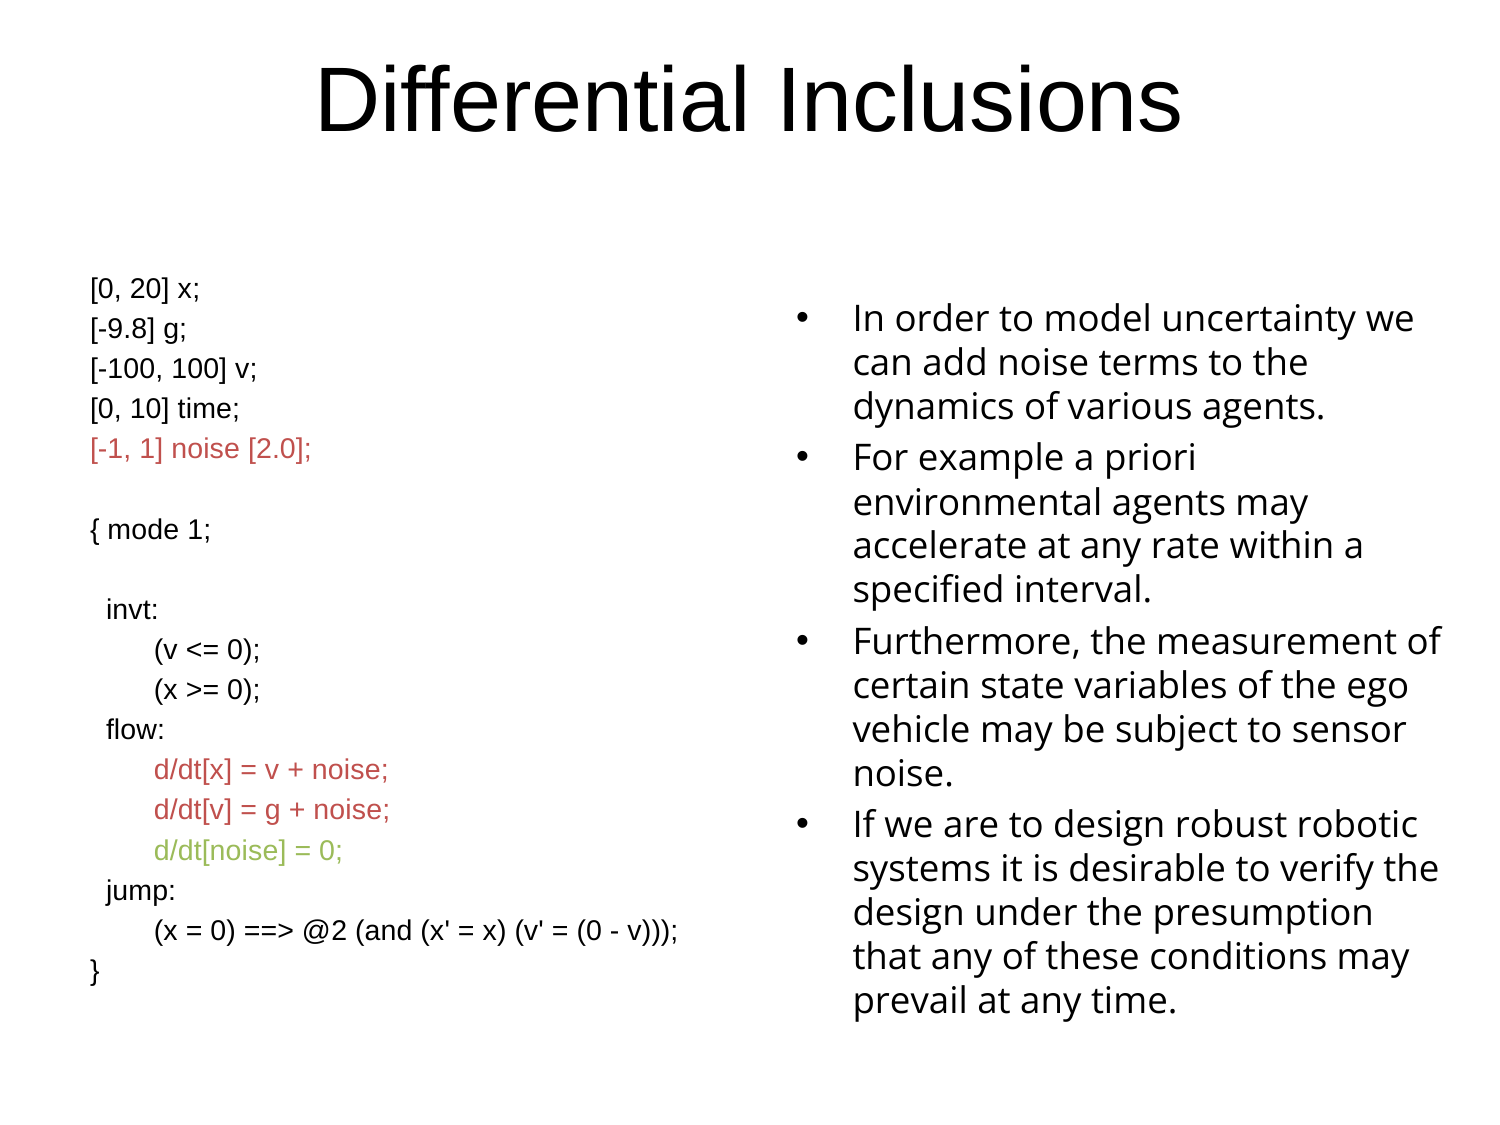

# Differential Inclusions
[0, 20] x;
[-9.8] g;
[-100, 100] v;
[0, 10] time;
[-1, 1] noise [2.0];

{ mode 1;

  invt:
        (v <= 0);
        (x >= 0);
  flow:
        d/dt[x] = v + noise;
        d/dt[v] = g + noise;
        d/dt[noise] = 0;
  jump:
        (x = 0) ==> @2 (and (x' = x) (v' = (0 - v)));
}
In order to model uncertainty we can add noise terms to the dynamics of various agents.
For example a priori environmental agents may accelerate at any rate within a specified interval.
Furthermore, the measurement of certain state variables of the ego vehicle may be subject to sensor noise.
If we are to design robust robotic systems it is desirable to verify the design under the presumption that any of these conditions may prevail at any time.